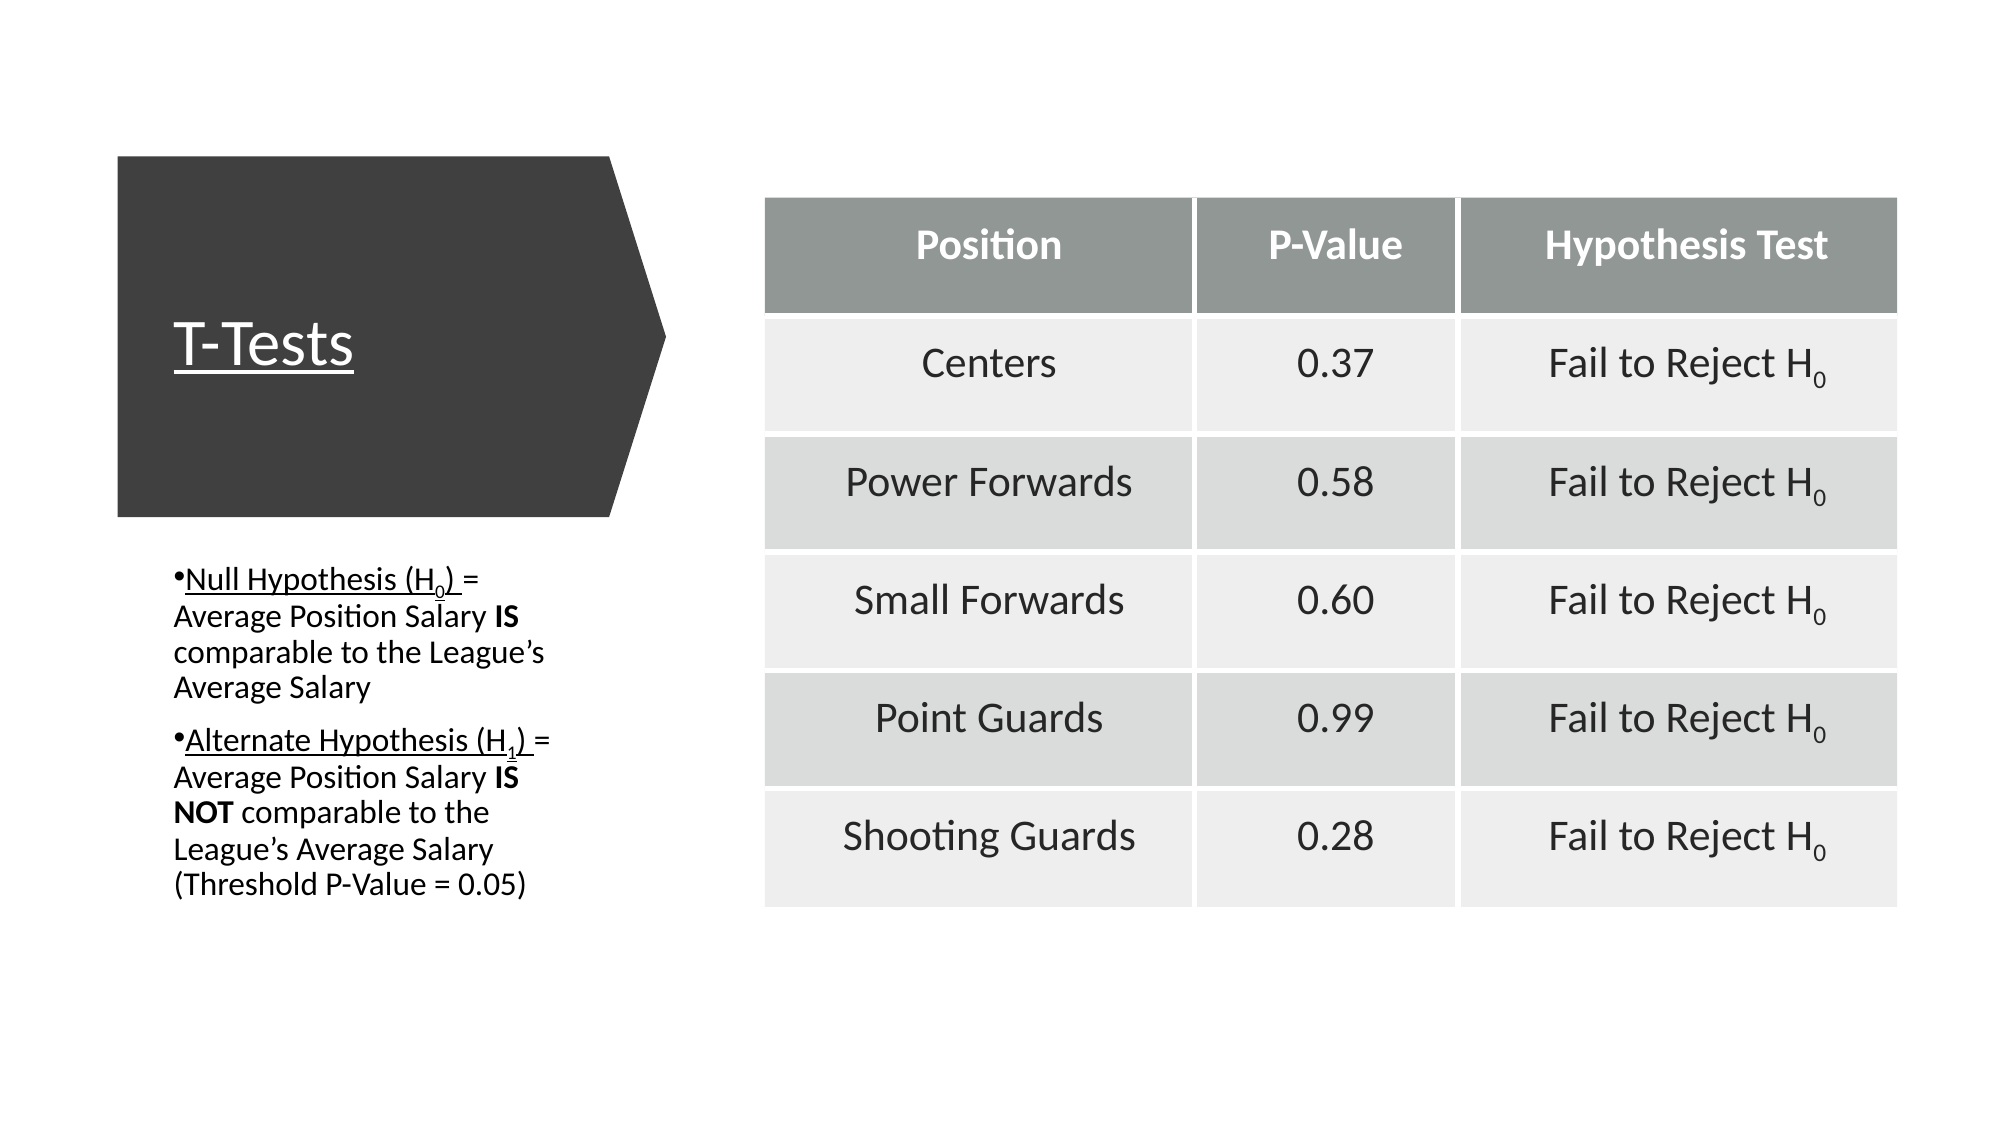

T-Tests
| Position | P-Value | Hypothesis Test |
| --- | --- | --- |
| Centers | 0.37 | Fail to Reject H0 |
| Power Forwards | 0.58 | Fail to Reject H0 |
| Small Forwards | 0.60 | Fail to Reject H0 |
| Point Guards | 0.99 | Fail to Reject H0 |
| Shooting Guards | 0.28 | Fail to Reject H0 |
Null Hypothesis (H0) = Average Position Salary IS comparable to the League’s Average Salary
Alternate Hypothesis (H1) = Average Position Salary IS NOT comparable to the League’s Average Salary  (Threshold P-Value = 0.05)